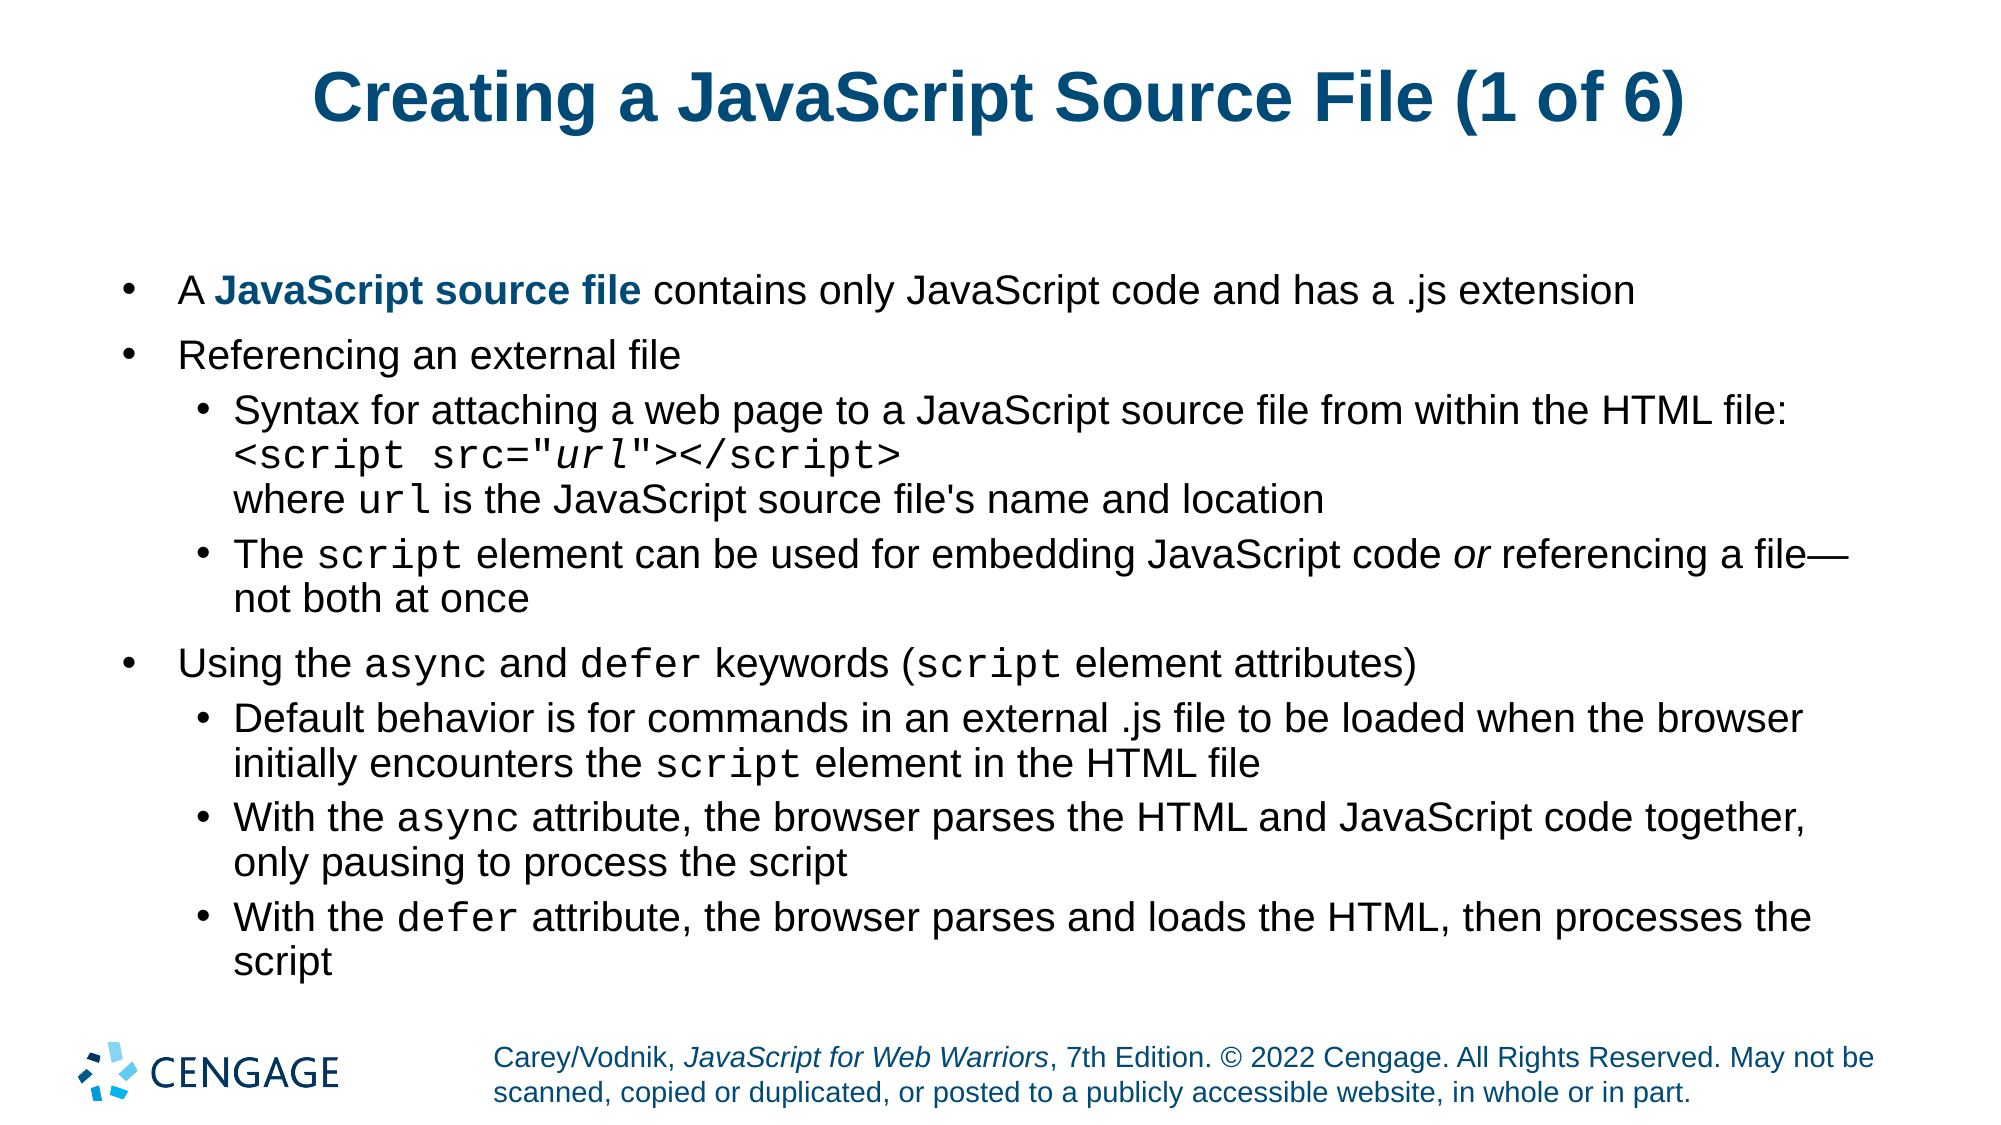

# Creating a JavaScript Source File (1 of 6)
A JavaScript source file contains only JavaScript code and has a .js extension
Referencing an external file
Syntax for attaching a web page to a JavaScript source file from within the HTML file:
<script src="url"></script>
where url is the JavaScript source file's name and location
The script element can be used for embedding JavaScript code or referencing a file—not both at once
Using the async and defer keywords (script element attributes)
Default behavior is for commands in an external .js file to be loaded when the browser initially encounters the script element in the HTML file
With the async attribute, the browser parses the HTML and JavaScript code together, only pausing to process the script
With the defer attribute, the browser parses and loads the HTML, then processes the script